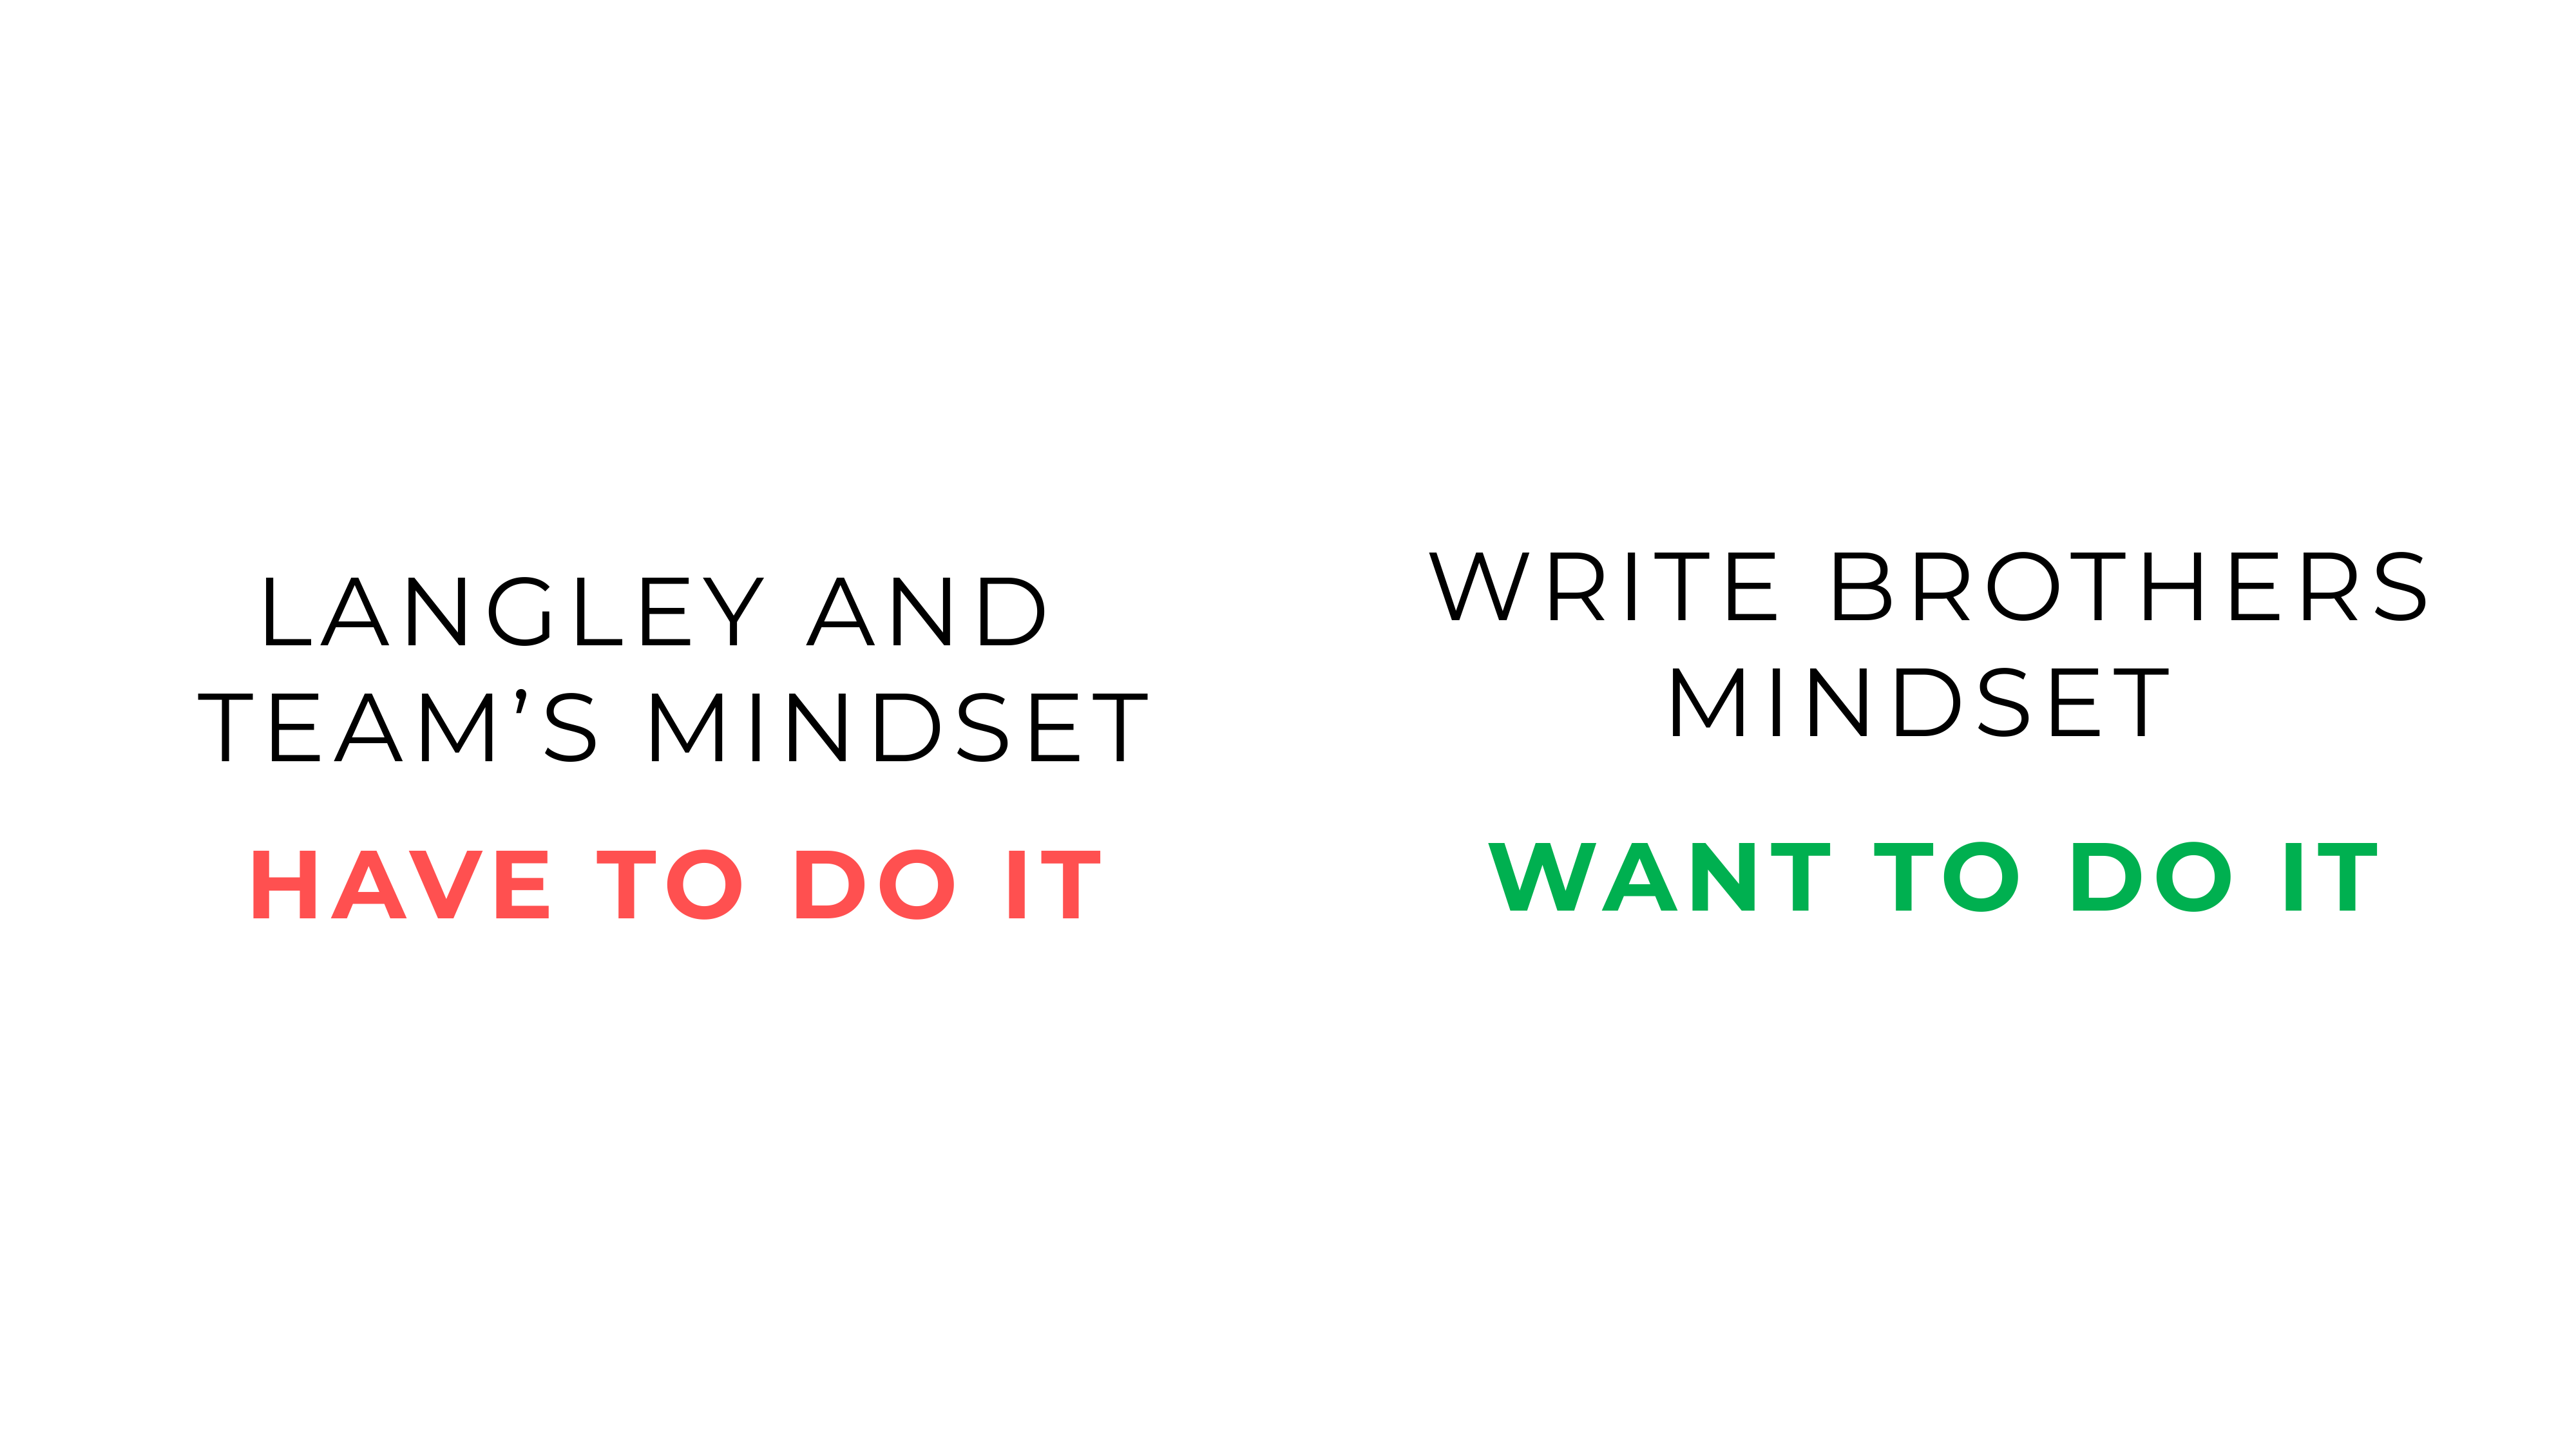

Write brothers mindset
Langley and  team’s mindset
want to do it
have to do it